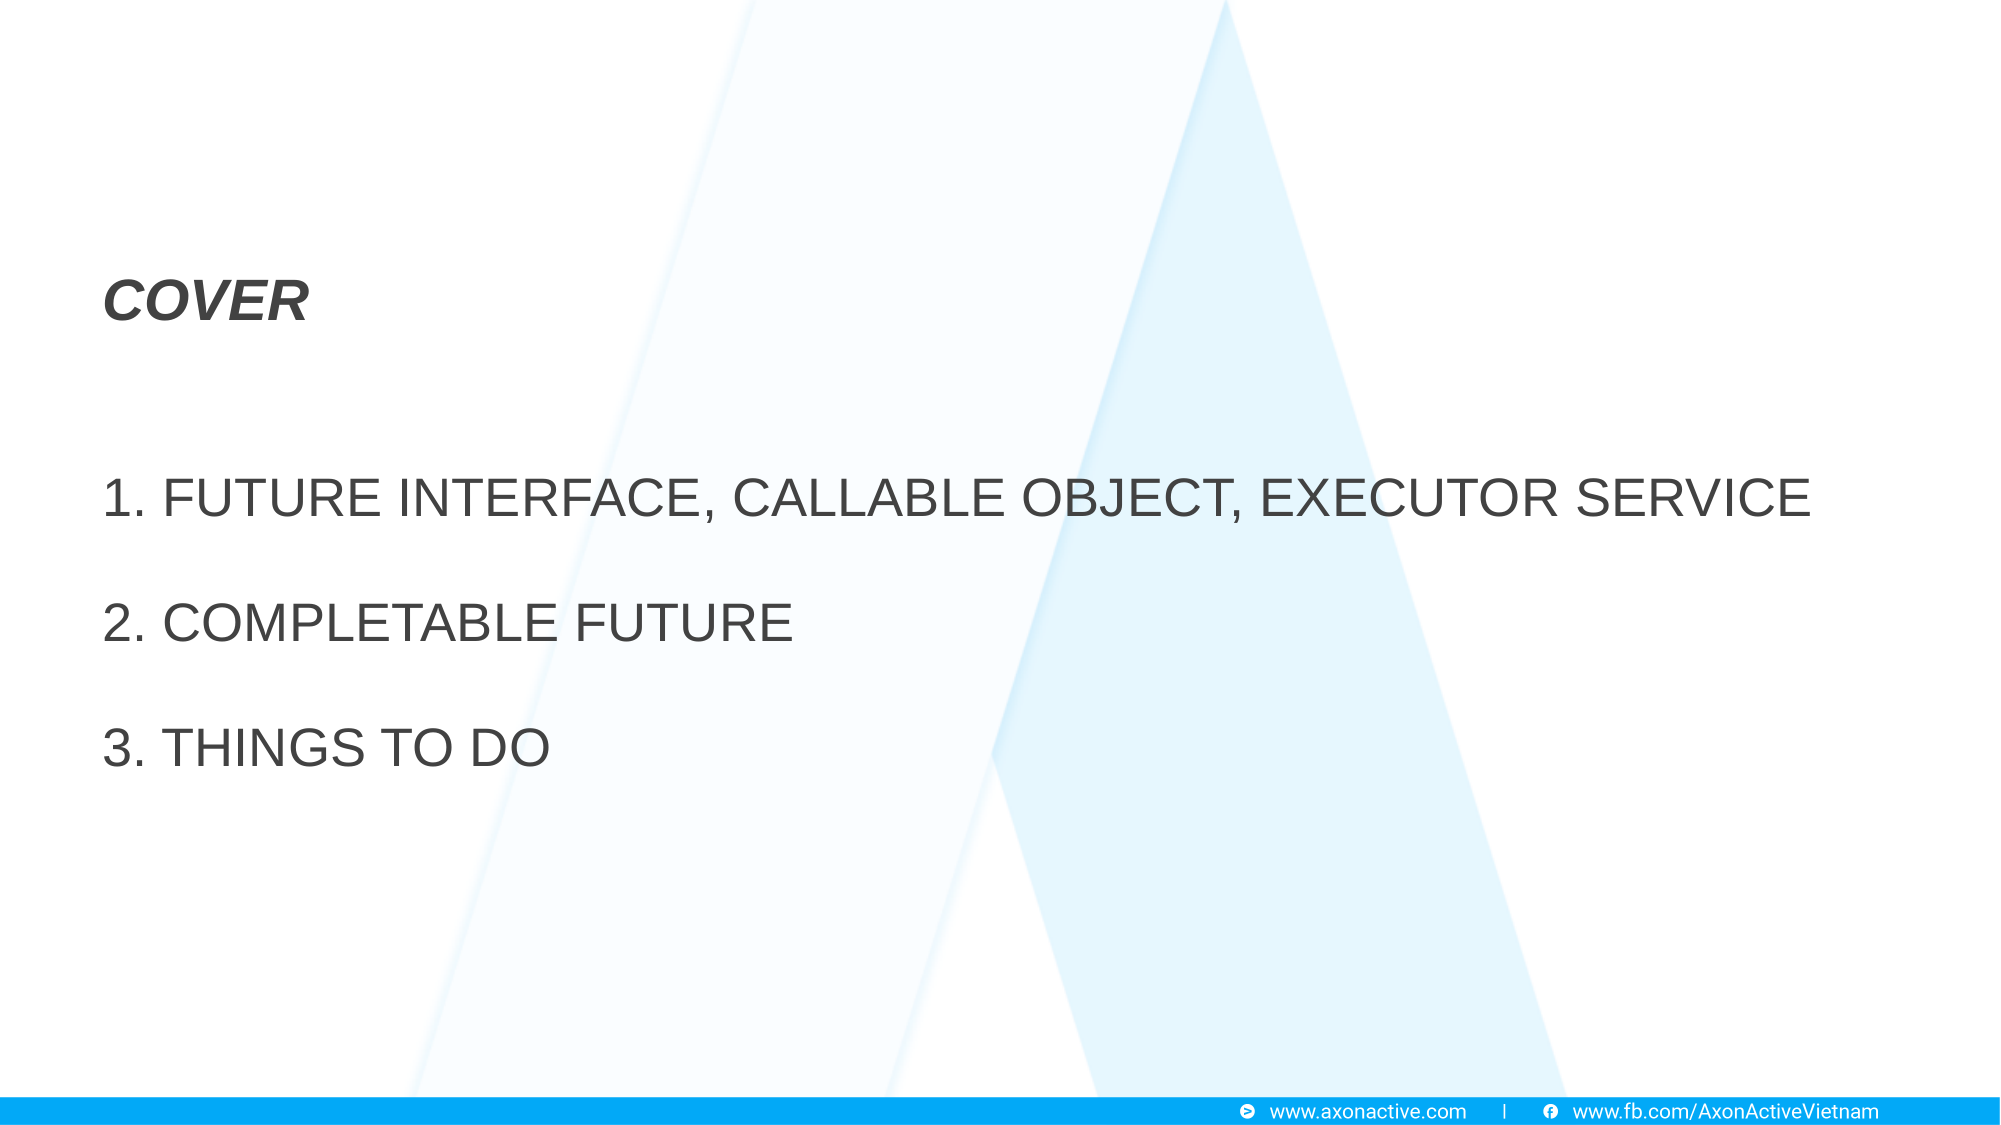

COVER
1. FUTURE INTERFACE, CALLABLE OBJECT, EXECUTOR SERVICE
2. COMPLETABLE FUTURE
3. THINGS TO DO